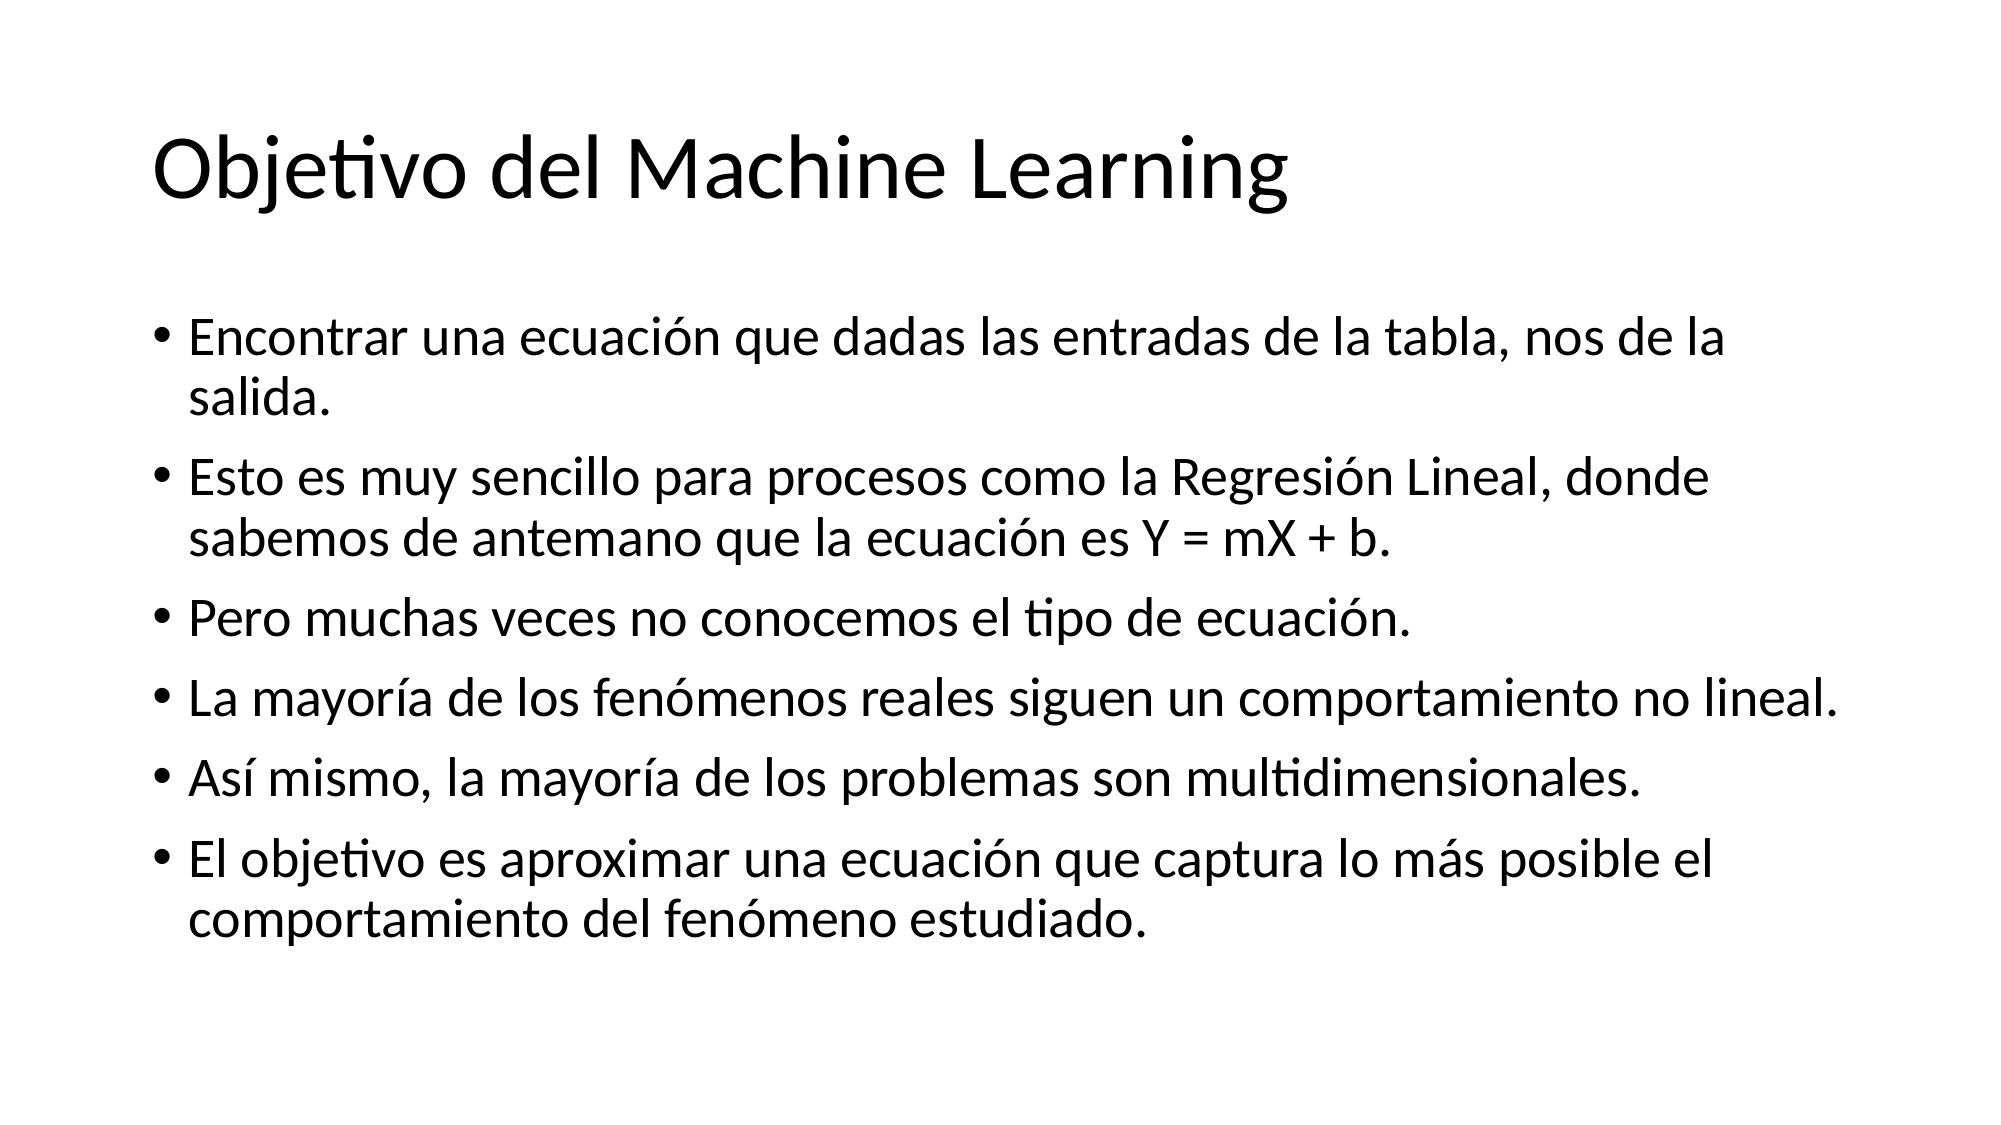

# Objetivo del Machine Learning
Encontrar una ecuación que dadas las entradas de la tabla, nos de la salida.
Esto es muy sencillo para procesos como la Regresión Lineal, donde sabemos de antemano que la ecuación es Y = mX + b.
Pero muchas veces no conocemos el tipo de ecuación.
La mayoría de los fenómenos reales siguen un comportamiento no lineal.
Así mismo, la mayoría de los problemas son multidimensionales.
El objetivo es aproximar una ecuación que captura lo más posible el comportamiento del fenómeno estudiado.